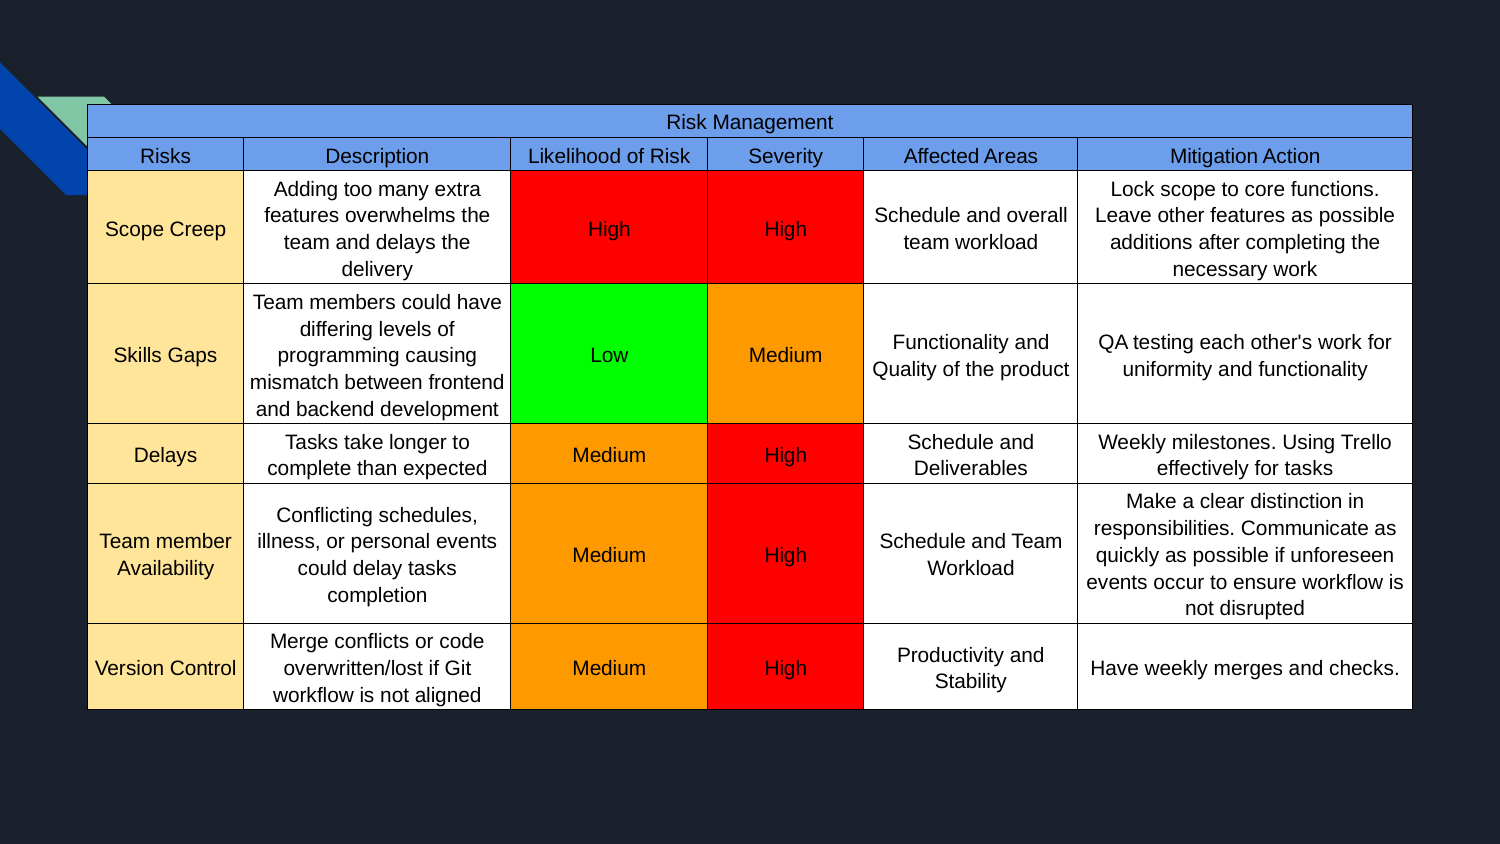

| Risk Management |  |  |  |  |  |
| --- | --- | --- | --- | --- | --- |
| Risks | Description | Likelihood of Risk | Severity | Affected Areas | Mitigation Action |
| Scope Creep | Adding too many extra features overwhelms the team and delays the delivery | High | High | Schedule and overall team workload | Lock scope to core functions. Leave other features as possible additions after completing the necessary work |
| Skills Gaps | Team members could have differing levels of programming causing mismatch between frontend and backend development | Low | Medium | Functionality and Quality of the product | QA testing each other's work for uniformity and functionality |
| Delays | Tasks take longer to complete than expected | Medium | High | Schedule and Deliverables | Weekly milestones. Using Trello effectively for tasks |
| Team member Availability | Conflicting schedules, illness, or personal events could delay tasks completion | Medium | High | Schedule and Team Workload | Make a clear distinction in responsibilities. Communicate as quickly as possible if unforeseen events occur to ensure workflow is not disrupted |
| Version Control | Merge conflicts or code overwritten/lost if Git workflow is not aligned | Medium | High | Productivity and Stability | Have weekly merges and checks. |